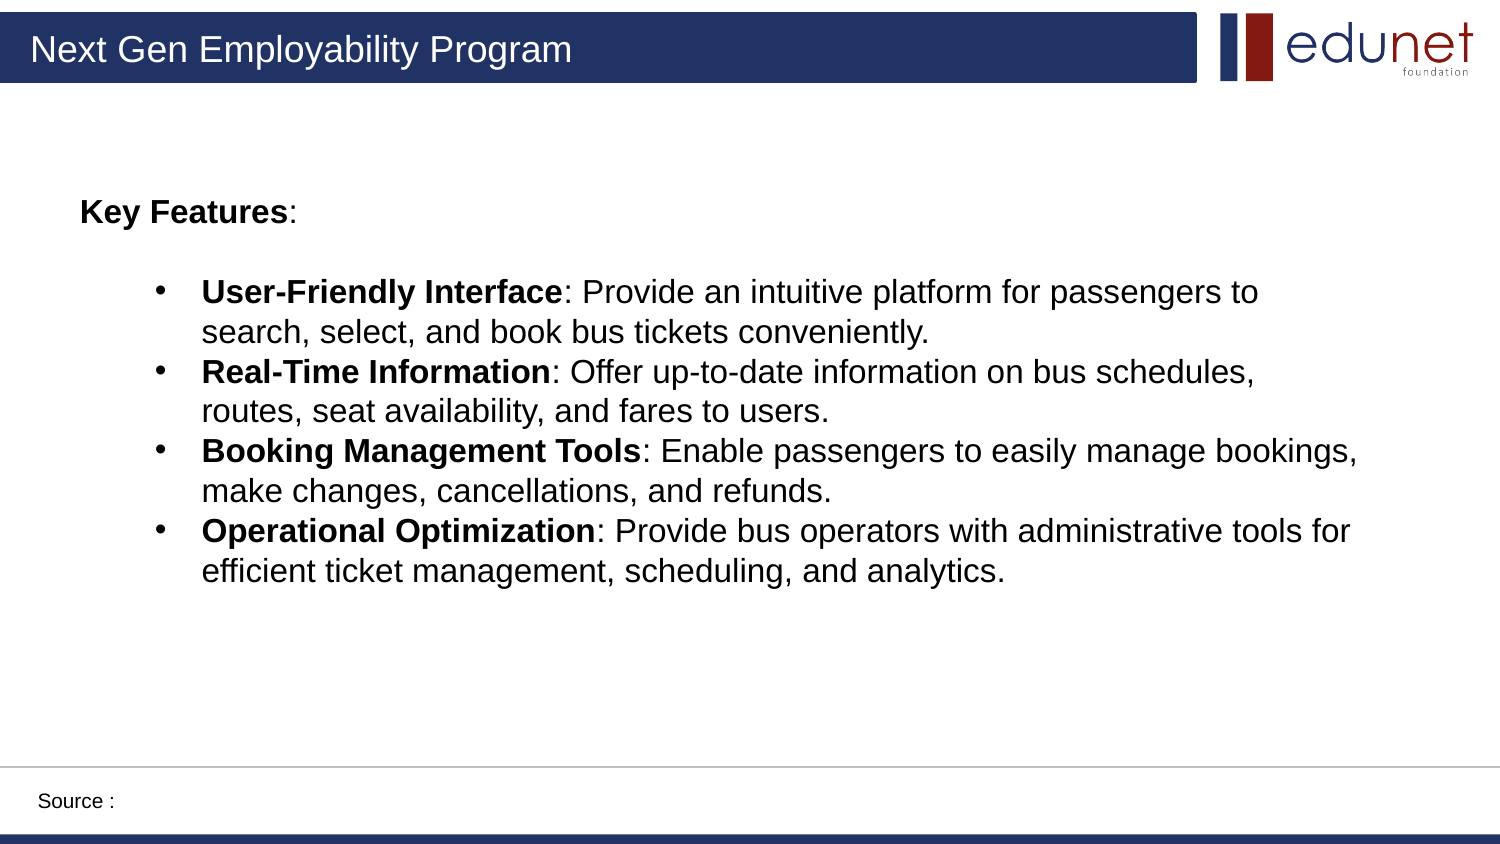

Key Features:

User-Friendly Interface: Provide an intuitive platform for passengers to search, select, and book bus tickets conveniently.
Real-Time Information: Offer up-to-date information on bus schedules, routes, seat availability, and fares to users.
Booking Management Tools: Enable passengers to easily manage bookings, make changes, cancellations, and refunds.
Operational Optimization: Provide bus operators with administrative tools for efficient ticket management, scheduling, and analytics.

Source :